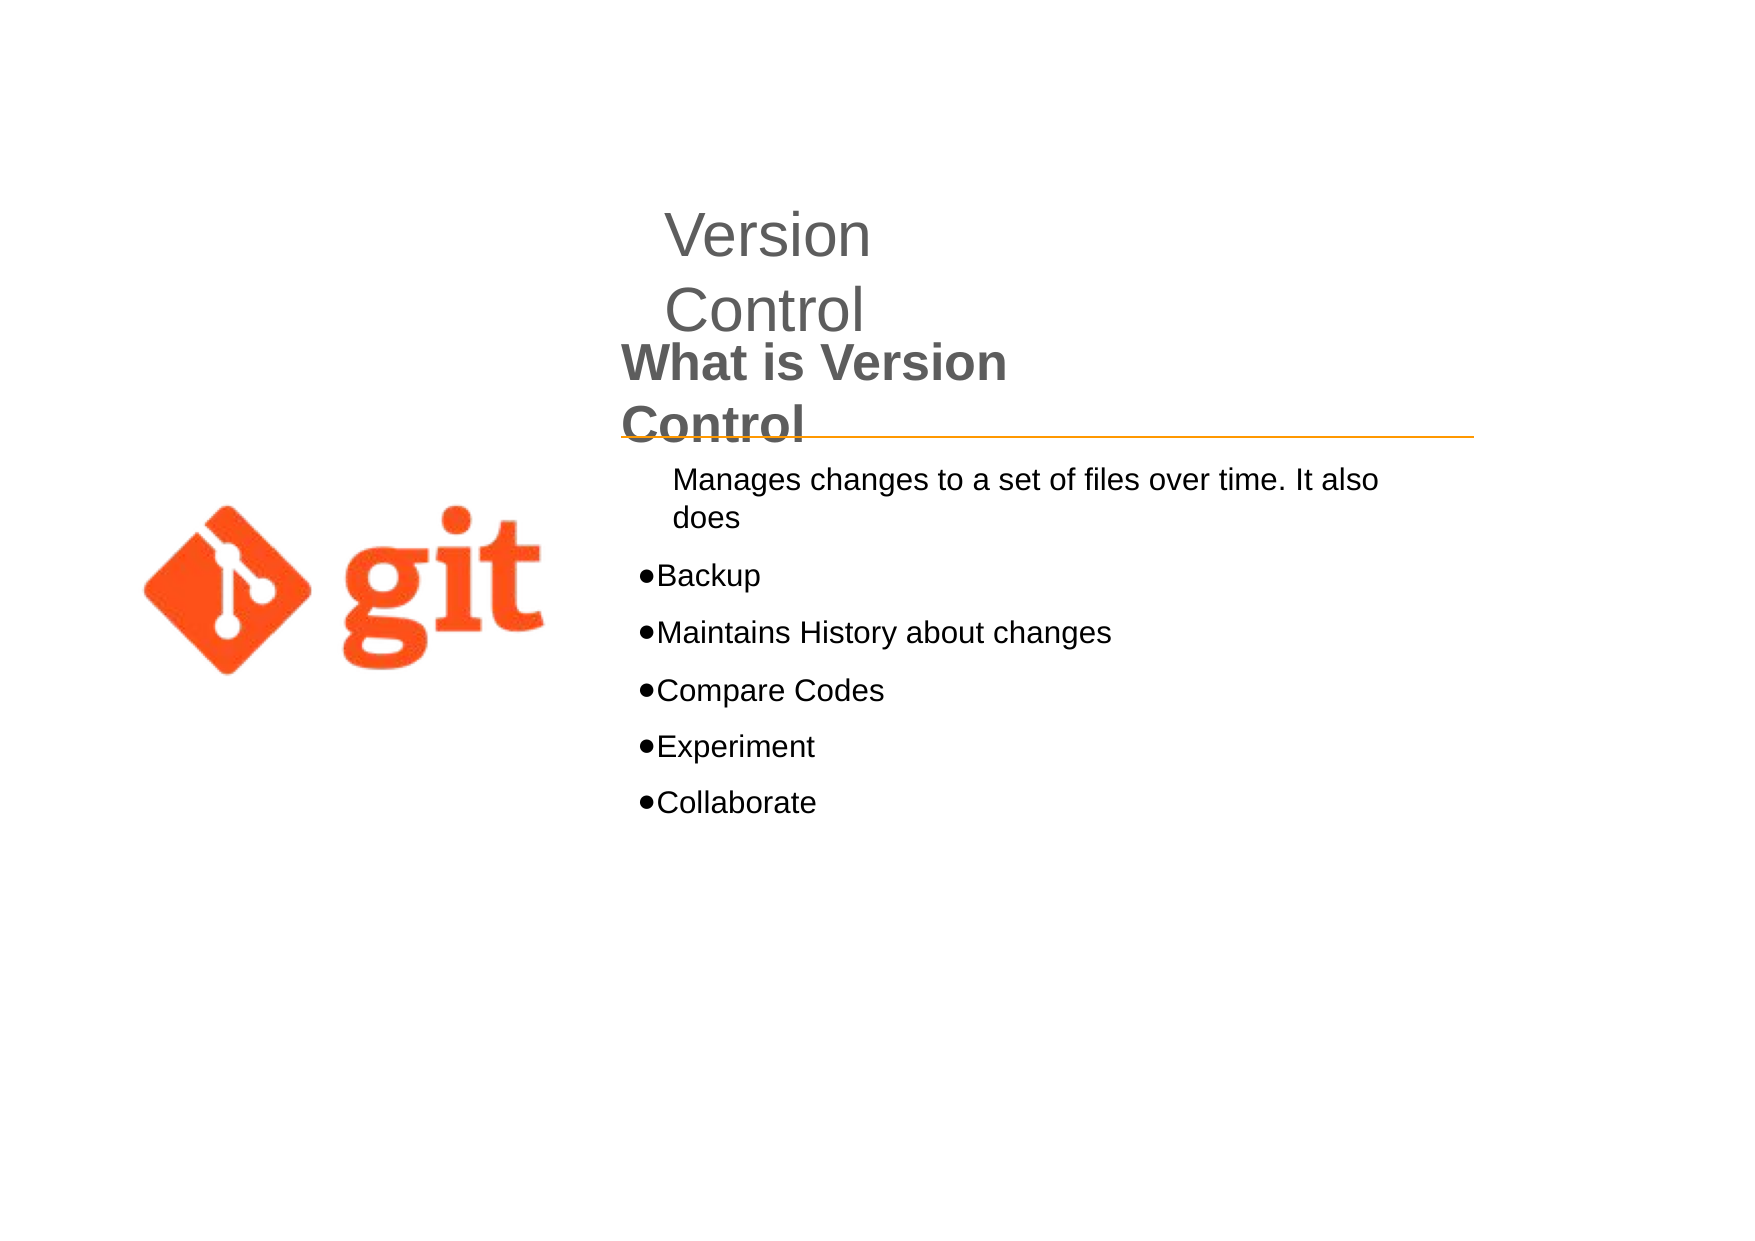

# Version Control
What is Version Control
Manages changes to a set of ﬁles over time. It also does
Backup
Maintains History about changes
Compare Codes
Experiment
Collaborate